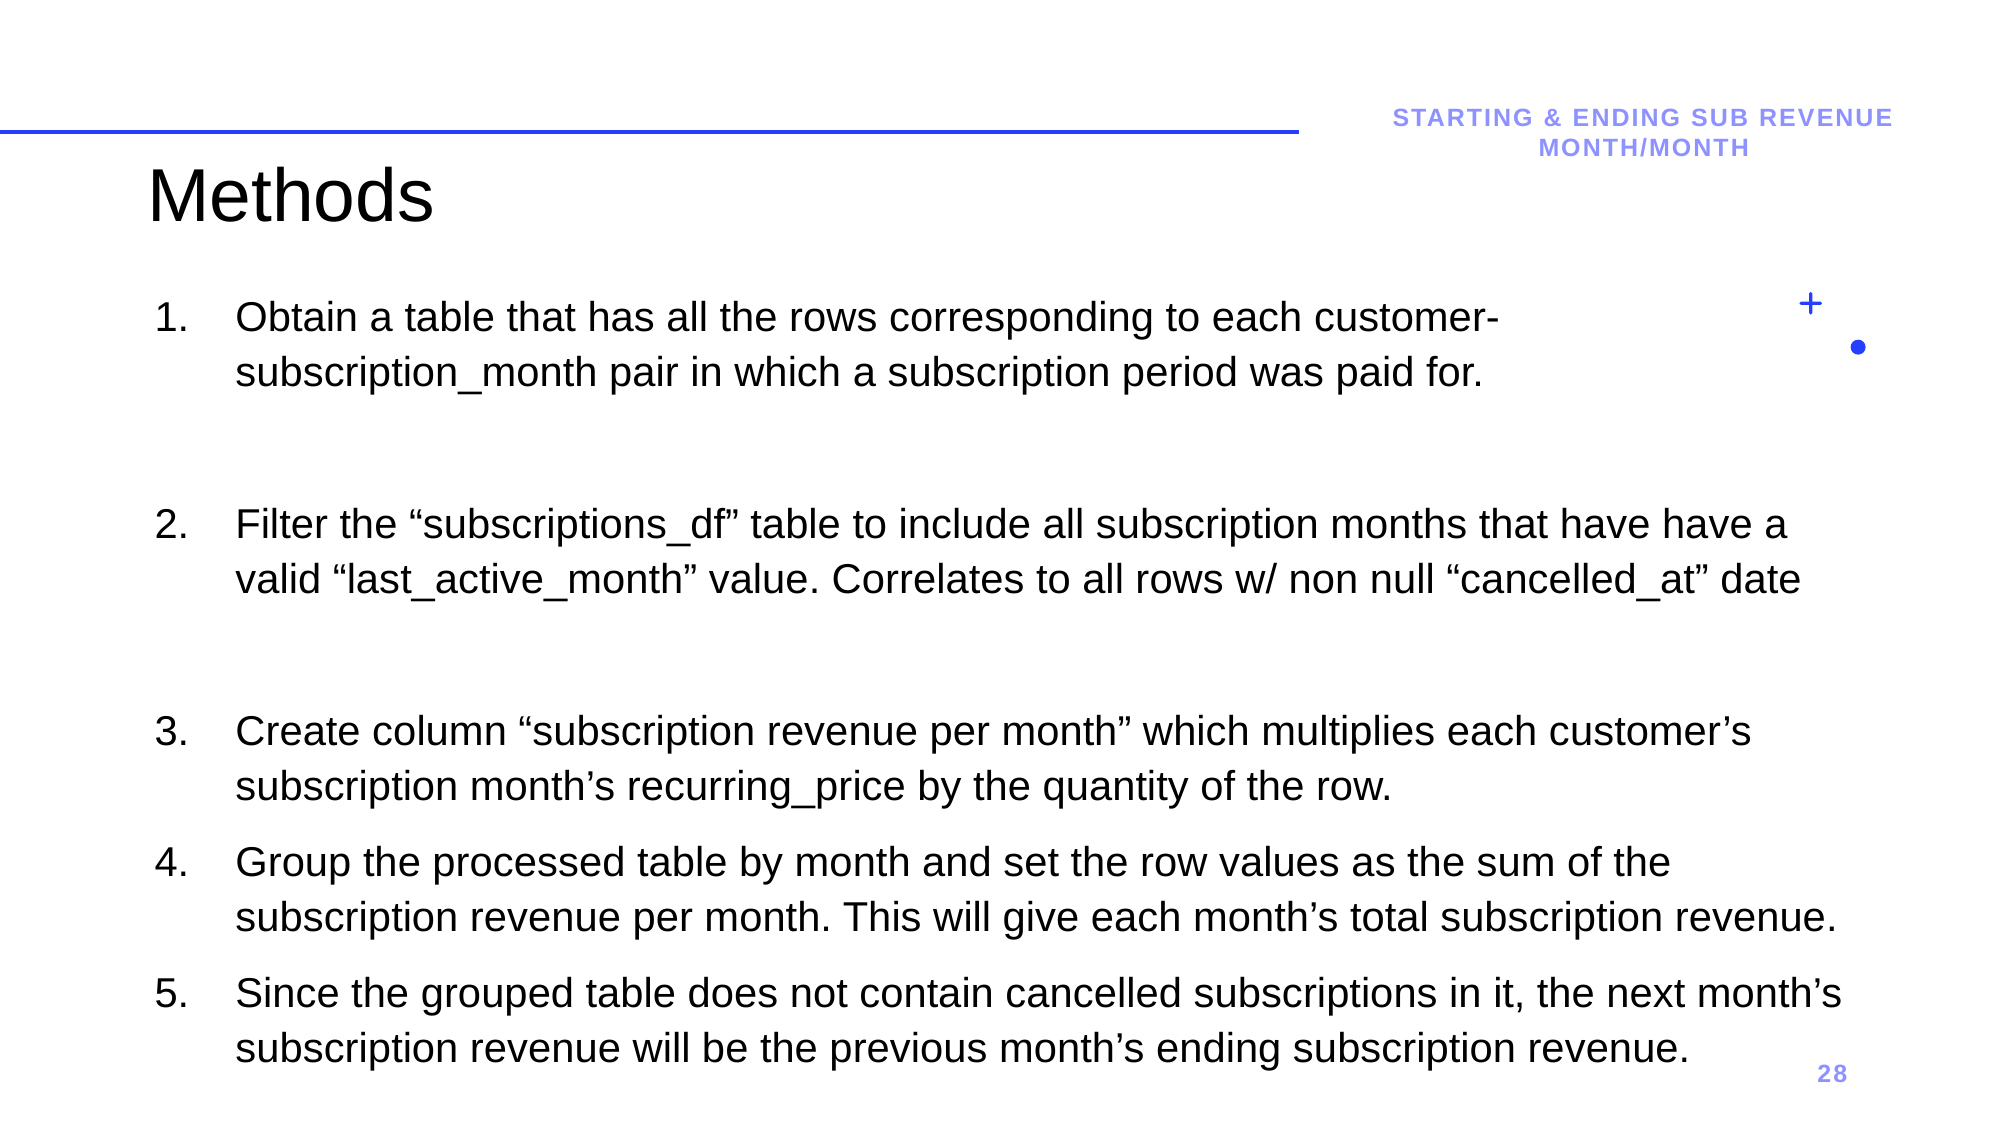

Starting & ENDing SUB Revenue Month/Month
# Methods
Obtain a table that has all the rows corresponding to each customer-subscription_month pair in which a subscription period was paid for.

Filter the “subscriptions_df” table to include all subscription months that have have a valid “last_active_month” value. Correlates to all rows w/ non null “cancelled_at” date

Create column “subscription revenue per month” which multiplies each customer’s subscription month’s recurring_price by the quantity of the row.
Group the processed table by month and set the row values as the sum of the subscription revenue per month. This will give each month’s total subscription revenue.
Since the grouped table does not contain cancelled subscriptions in it, the next month’s subscription revenue will be the previous month’s ending subscription revenue.

28